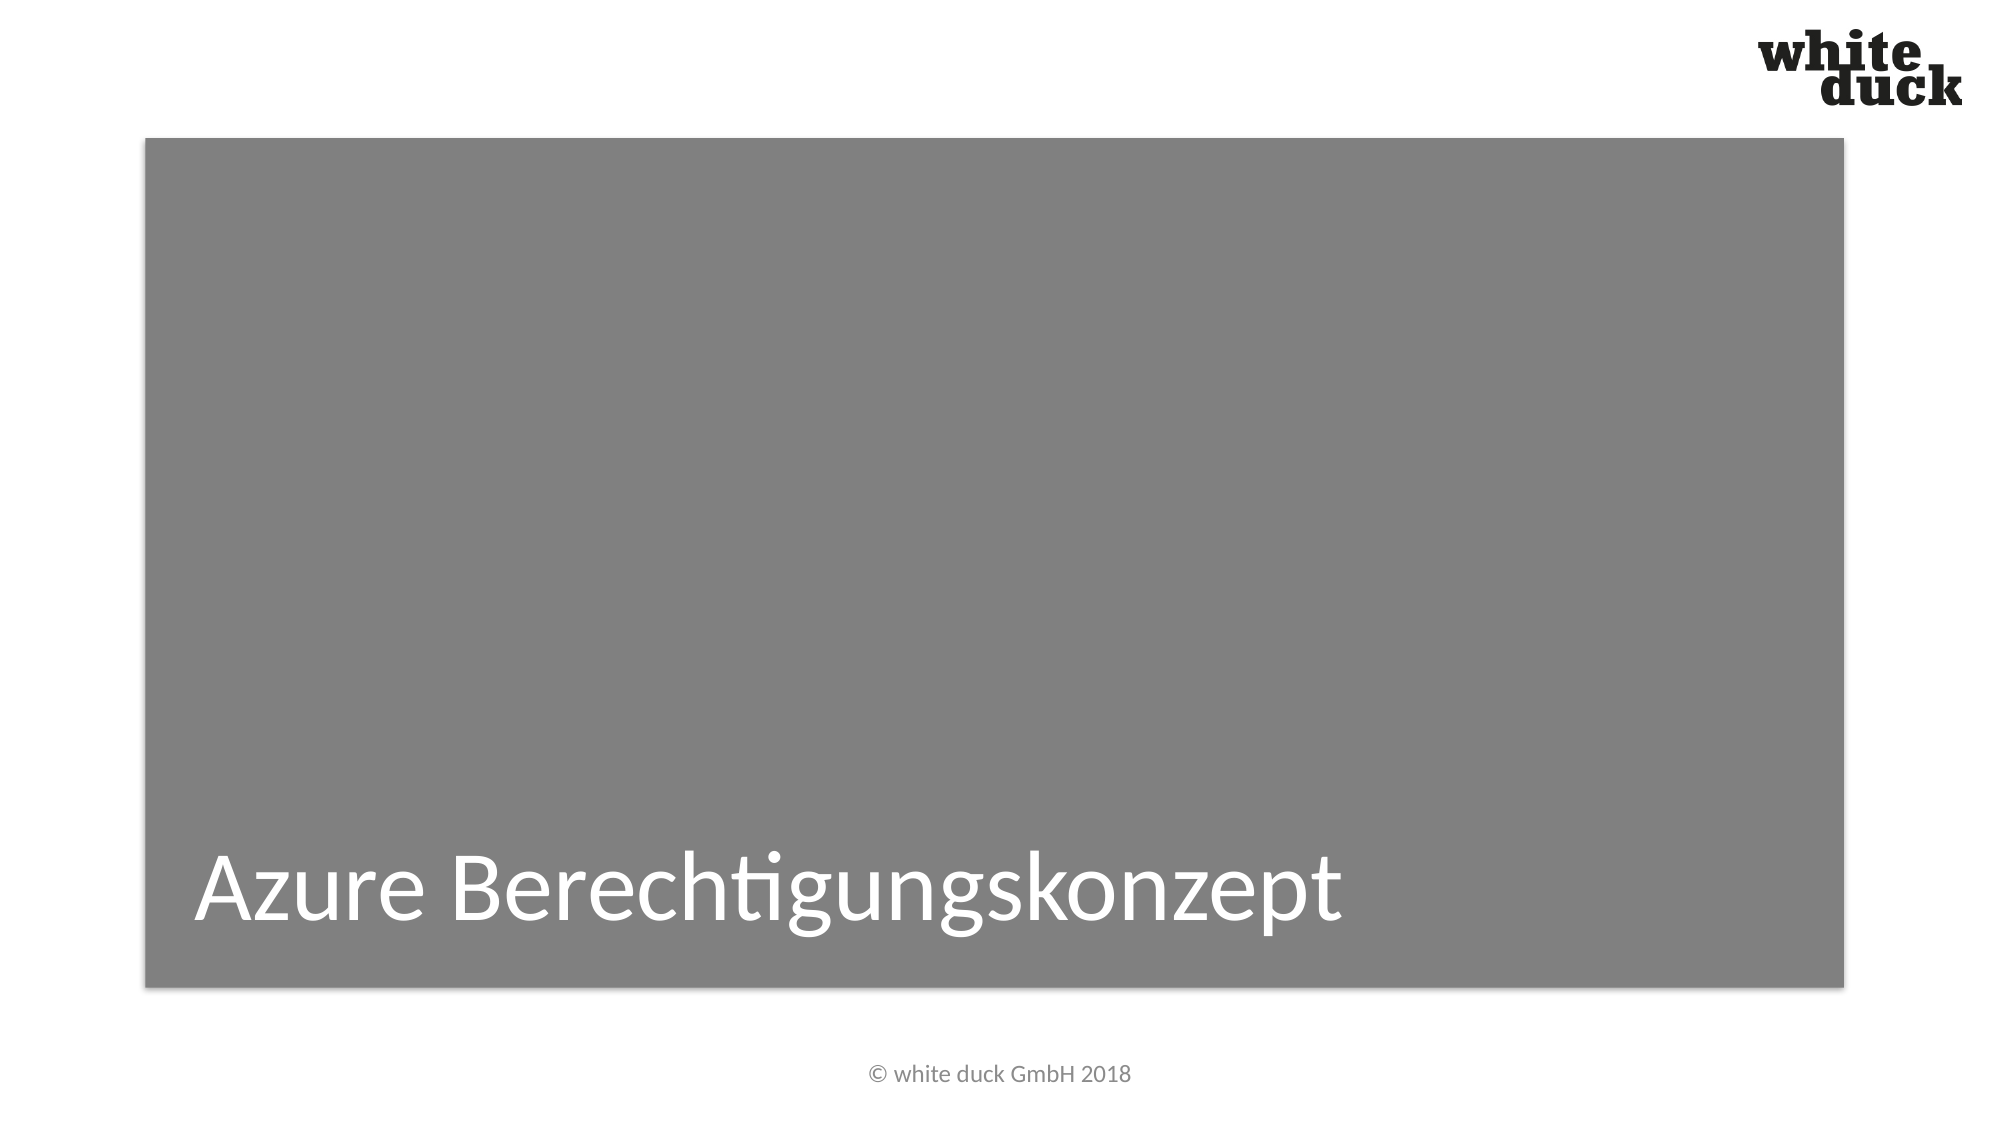

Azure Berechtigungskonzept
© white duck GmbH 2018